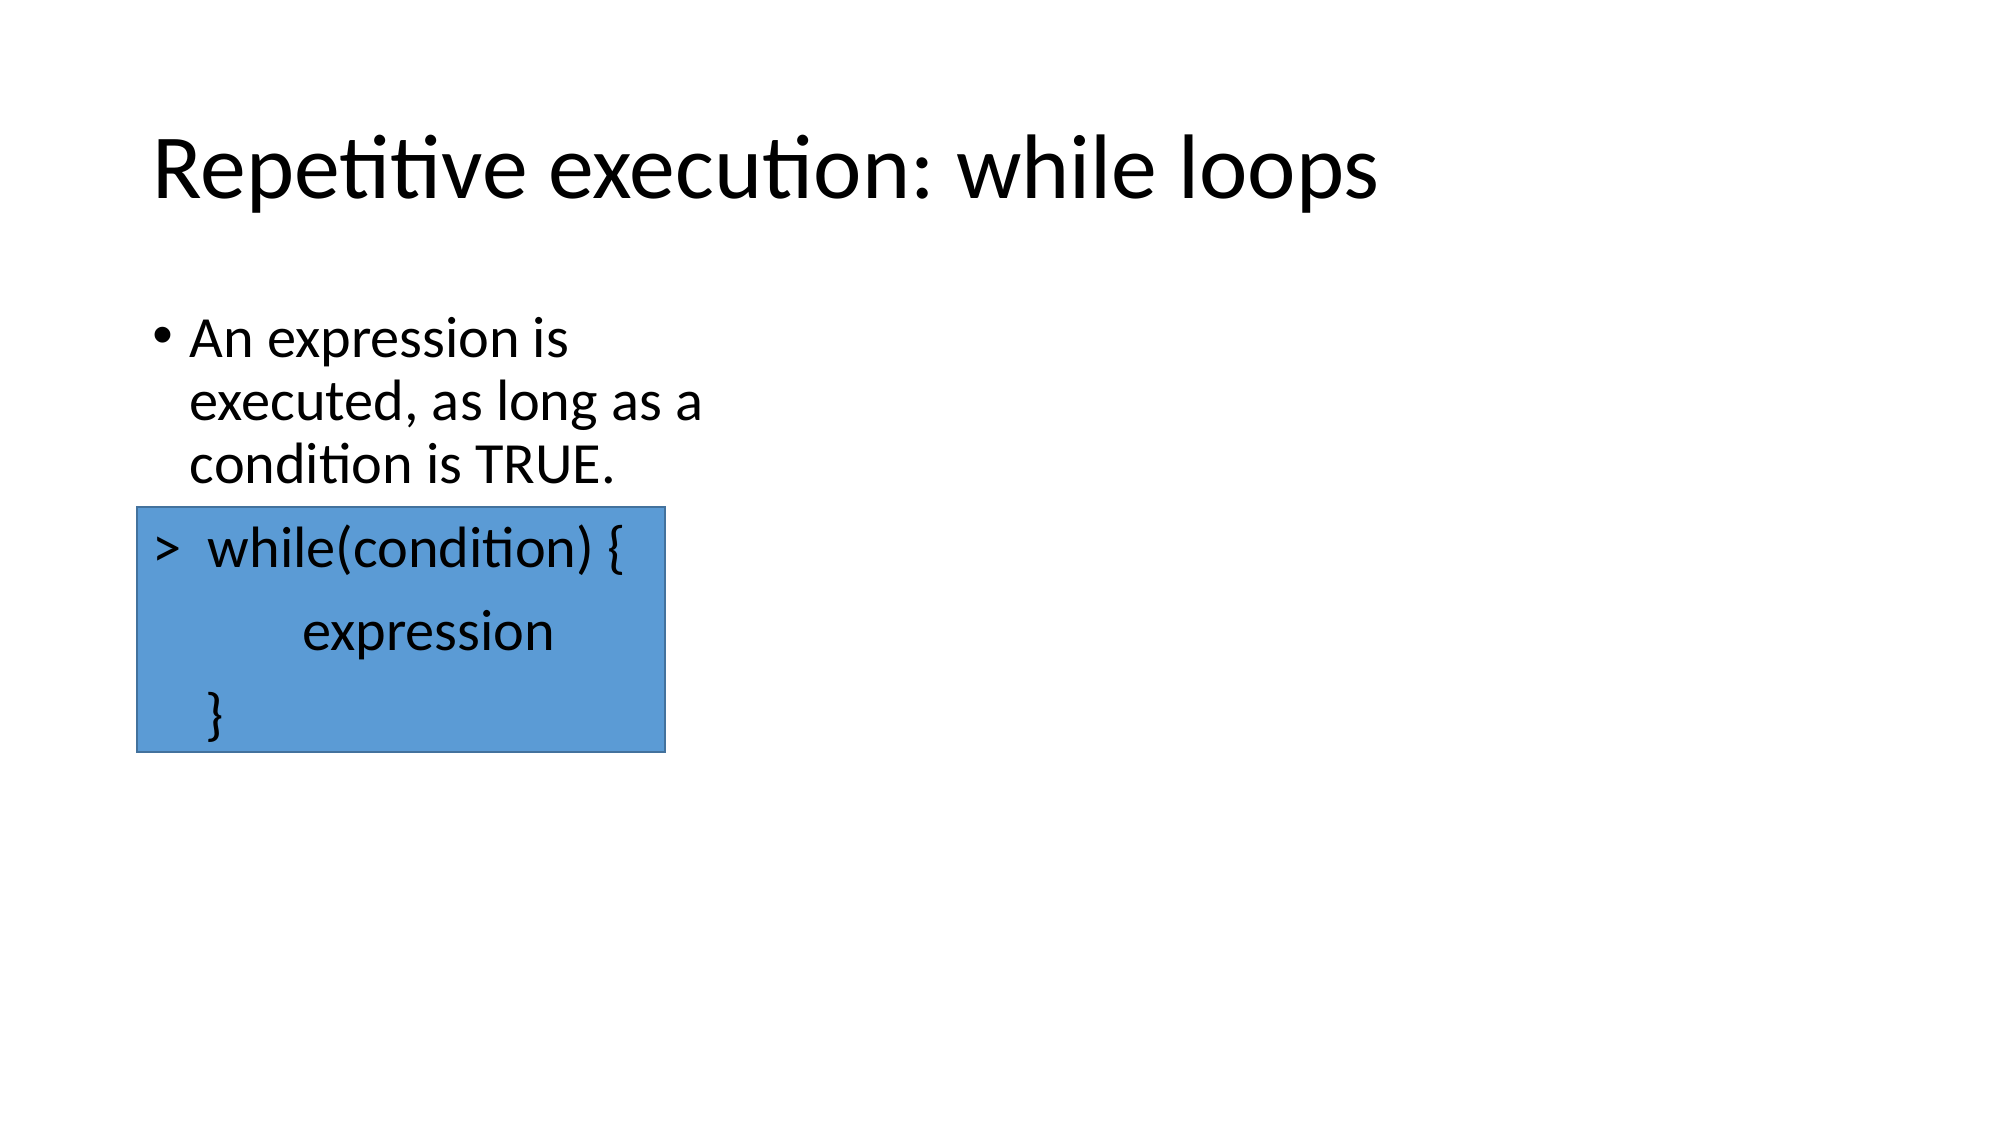

# Repetitive execution: while loops
An expression is executed, as long as a condition is TRUE.
>  while(condition) {
	expression
    }